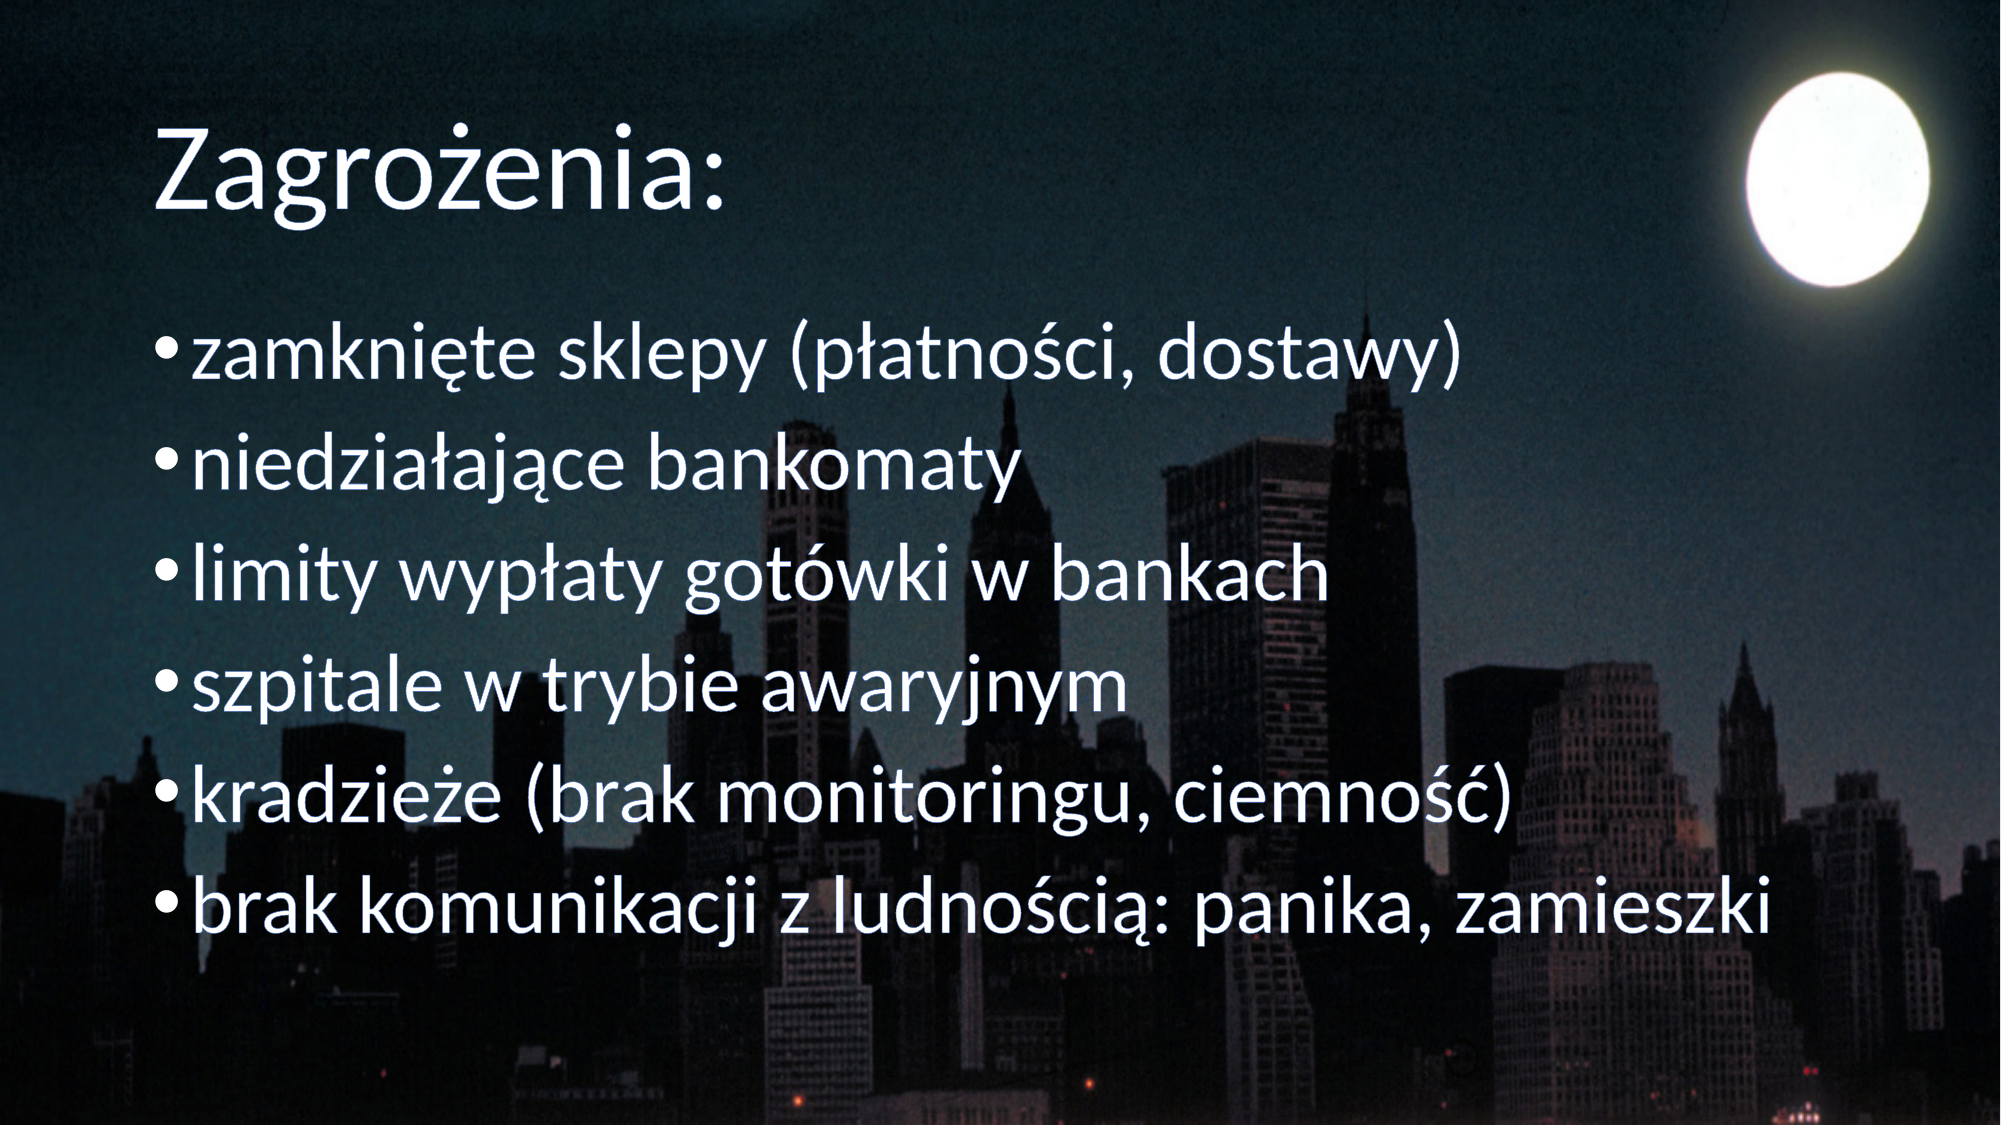

# Zagrożenia:
zamknięte sklepy (płatności, dostawy)
niedziałające bankomaty
limity wypłaty gotówki w bankach
szpitale w trybie awaryjnym
kradzieże (brak monitoringu, ciemność)
brak komunikacji z ludnością: panika, zamieszki